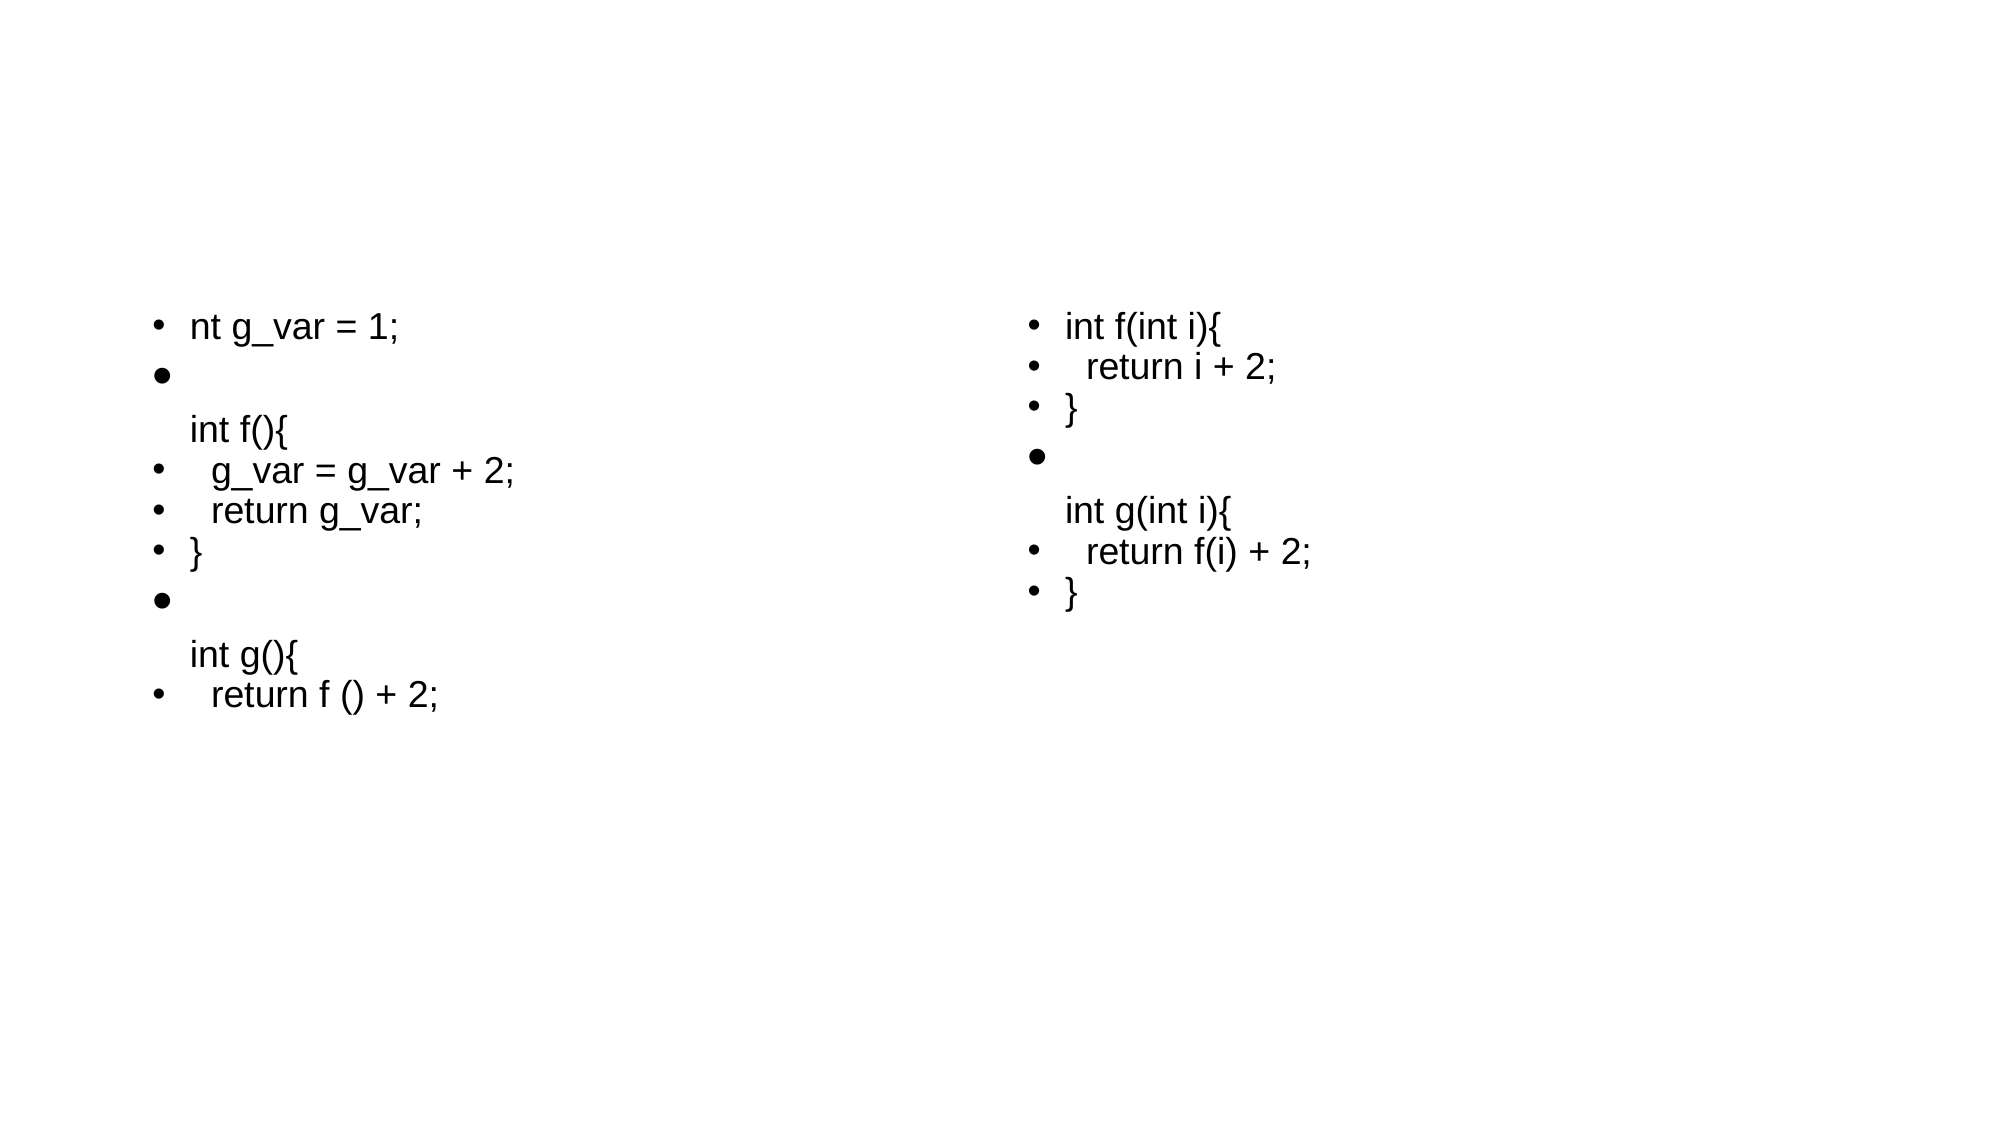

#
nt g_var = 1;
int f(){
  g_var = g_var + 2;
  return g_var;
}
int g(){
  return f () + 2;

int f(int i){
  return i + 2;
}
int g(int i){
  return f(i) + 2;
}